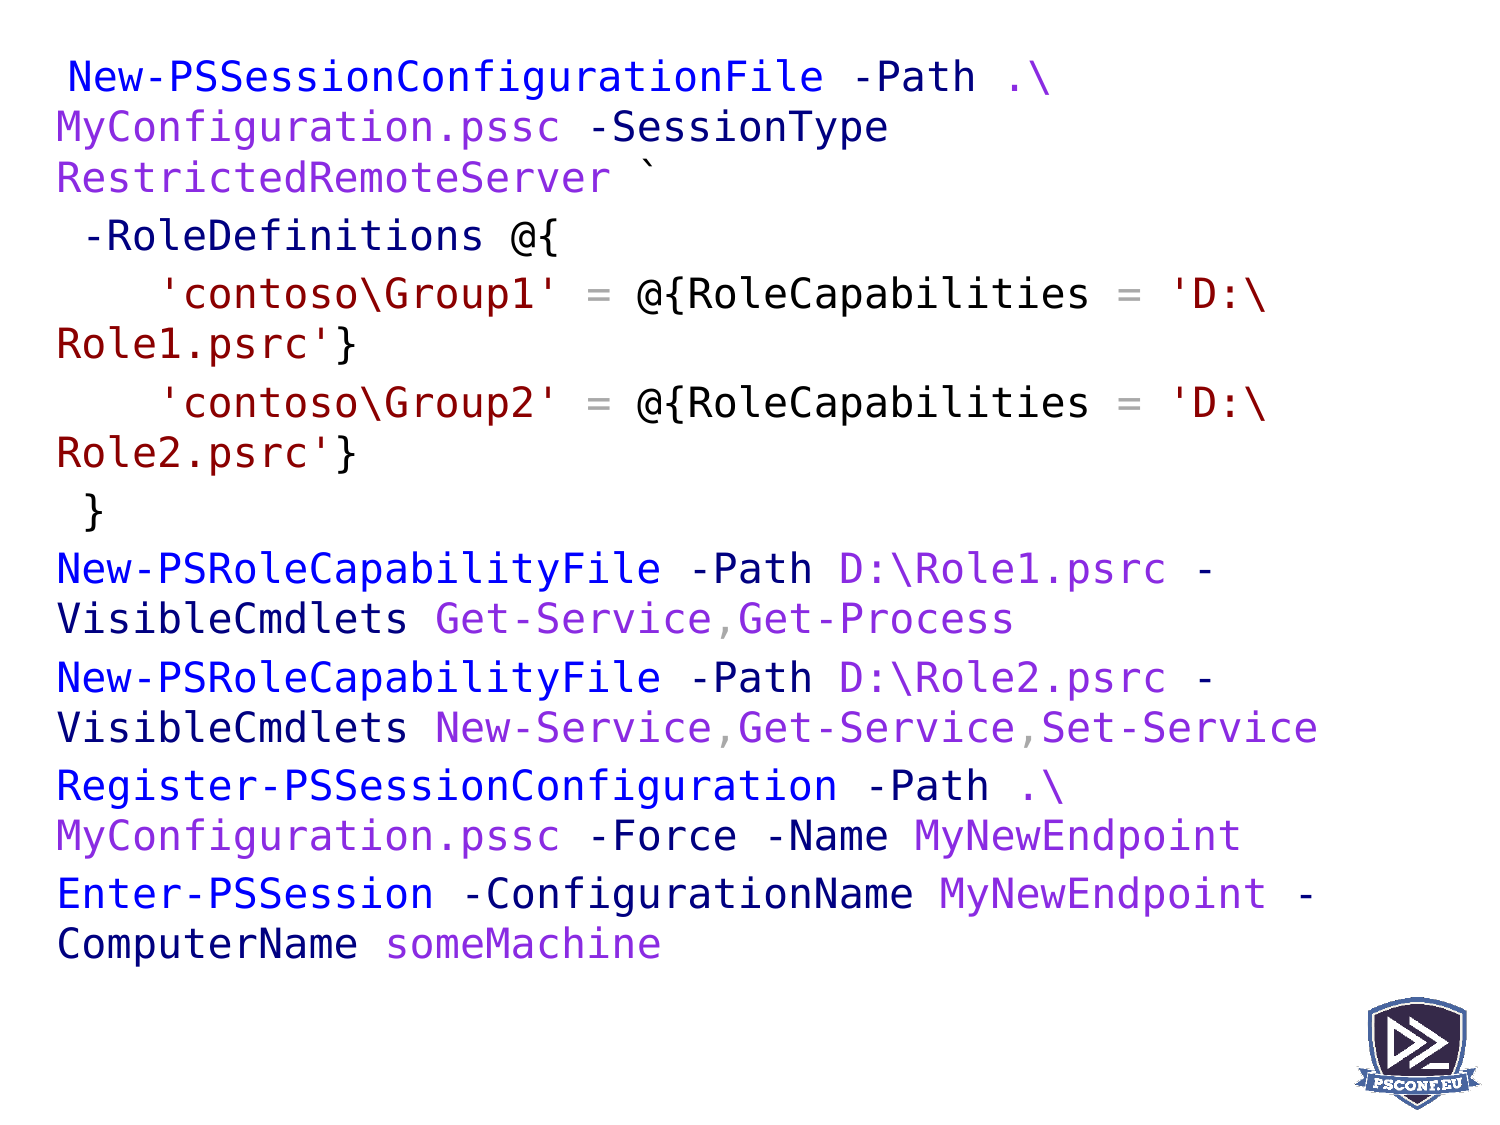

New-PSSessionConfigurationFile -Path .\MyConfiguration.pssc -SessionType RestrictedRemoteServer `
 -RoleDefinitions @{
    'contoso\Group1' = @{RoleCapabilities = 'D:\Role1.psrc'}
    'contoso\Group2' = @{RoleCapabilities = 'D:\Role2.psrc'}
 }
New-PSRoleCapabilityFile -Path D:\Role1.psrc -VisibleCmdlets Get-Service,Get-Process
New-PSRoleCapabilityFile -Path D:\Role2.psrc -VisibleCmdlets New-Service,Get-Service,Set-Service
Register-PSSessionConfiguration -Path .\MyConfiguration.pssc -Force -Name MyNewEndpoint
Enter-PSSession -ConfigurationName MyNewEndpoint -ComputerName someMachine